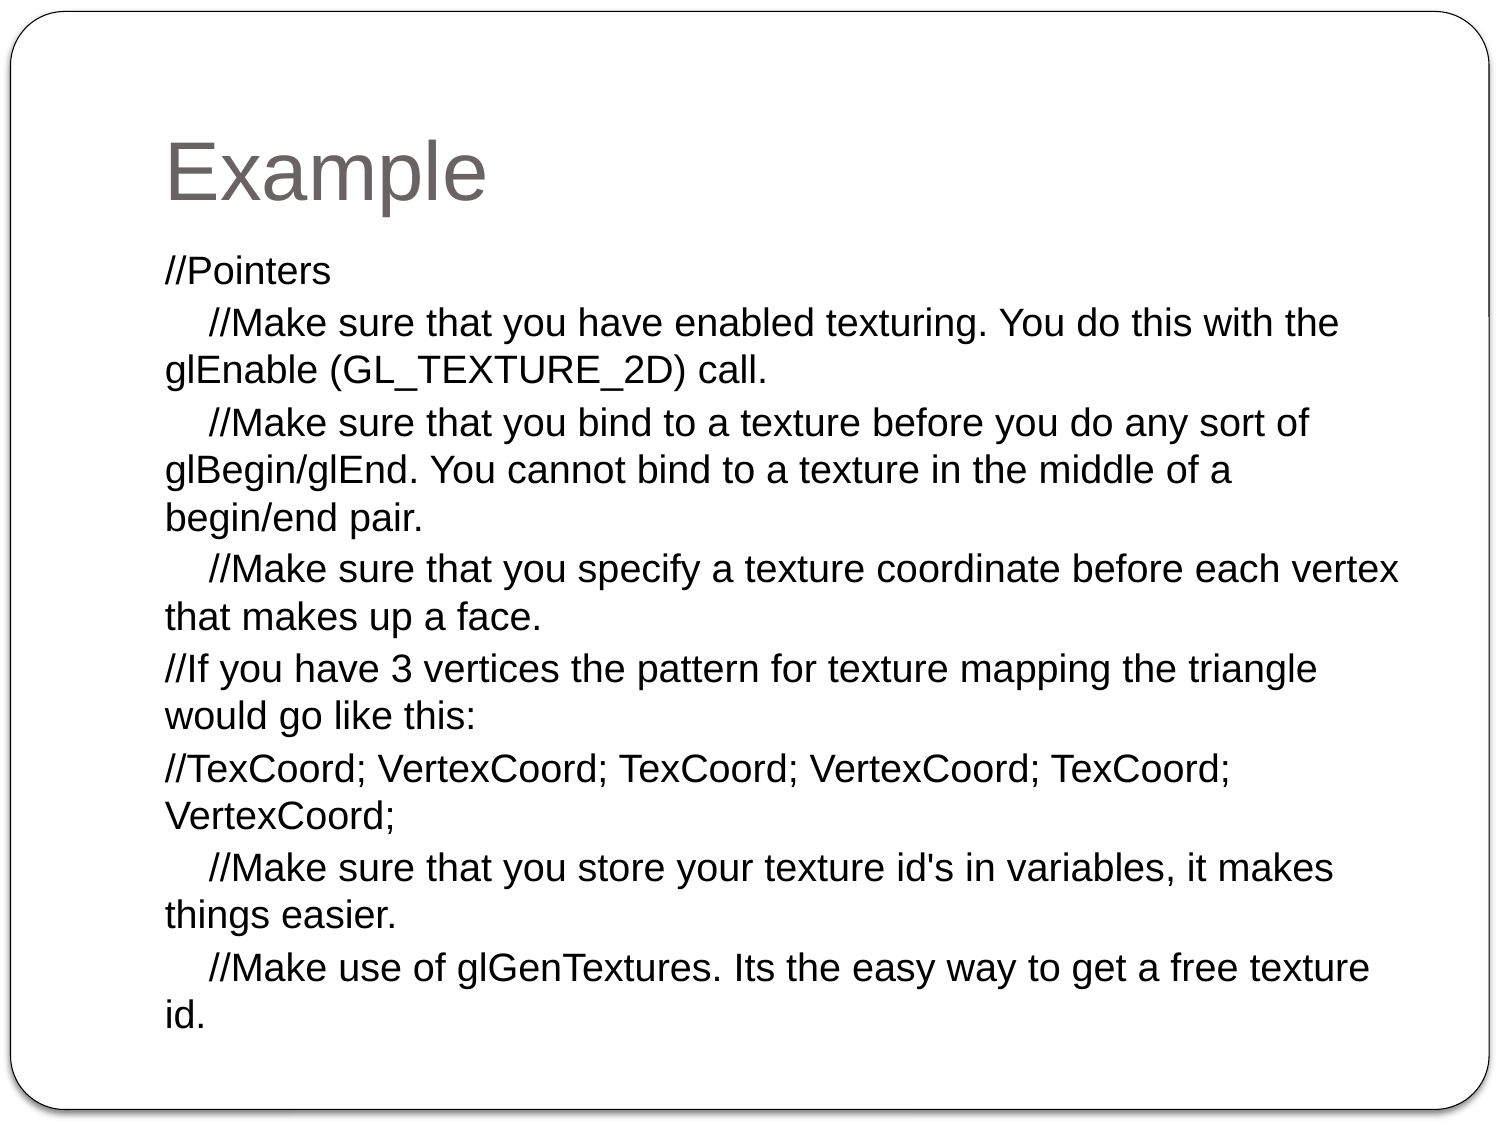

# Example
//Pointers
    //Make sure that you have enabled texturing. You do this with the glEnable (GL_TEXTURE_2D) call.
    //Make sure that you bind to a texture before you do any sort of glBegin/glEnd. You cannot bind to a texture in the middle of a begin/end pair.
    //Make sure that you specify a texture coordinate before each vertex that makes up a face.
//If you have 3 vertices the pattern for texture mapping the triangle would go like this:
//TexCoord; VertexCoord; TexCoord; VertexCoord; TexCoord; VertexCoord;
    //Make sure that you store your texture id's in variables, it makes things easier.
    //Make use of glGenTextures. Its the easy way to get a free texture id.